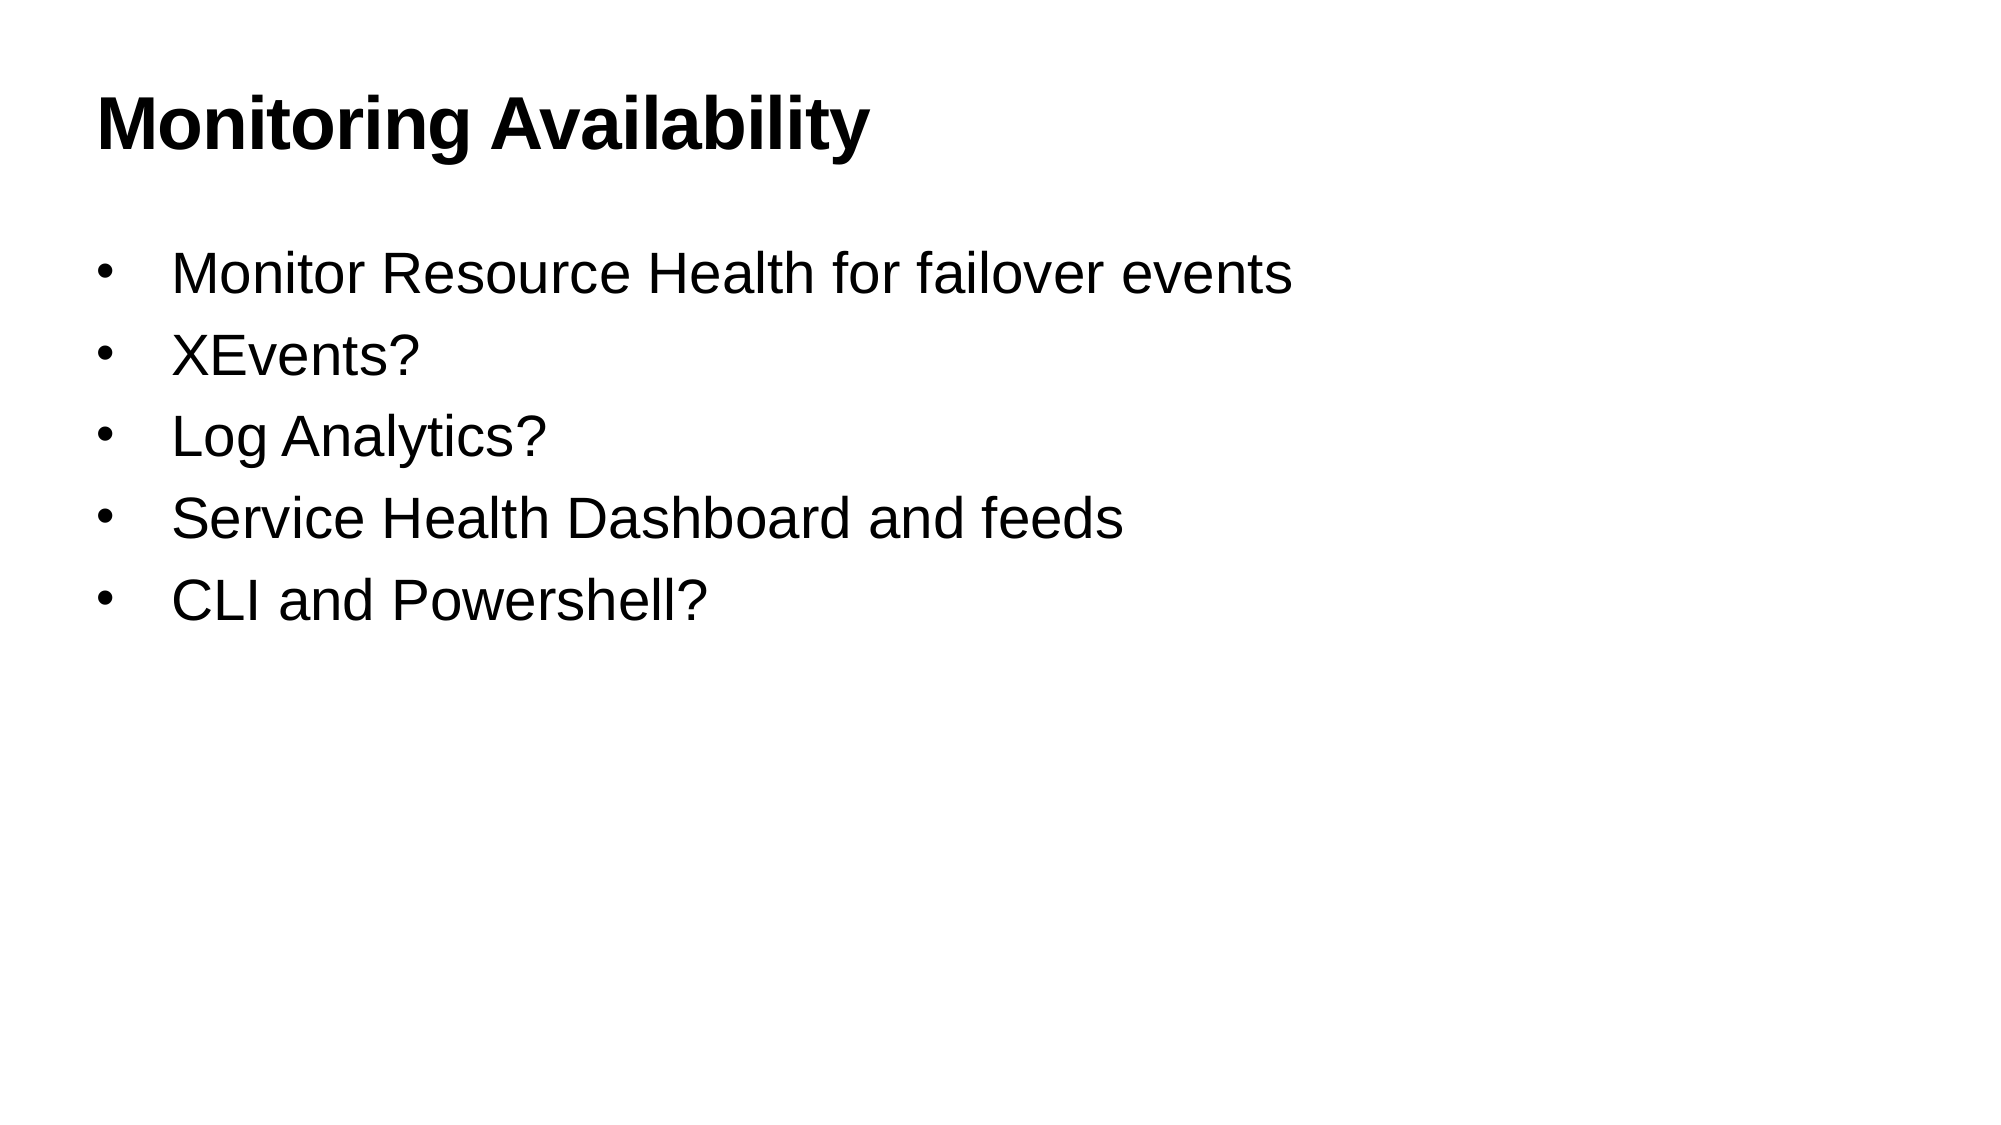

# Monitoring Availability
Monitor Resource Health for failover events
XEvents?
Log Analytics?
Service Health Dashboard and feeds
CLI and Powershell?